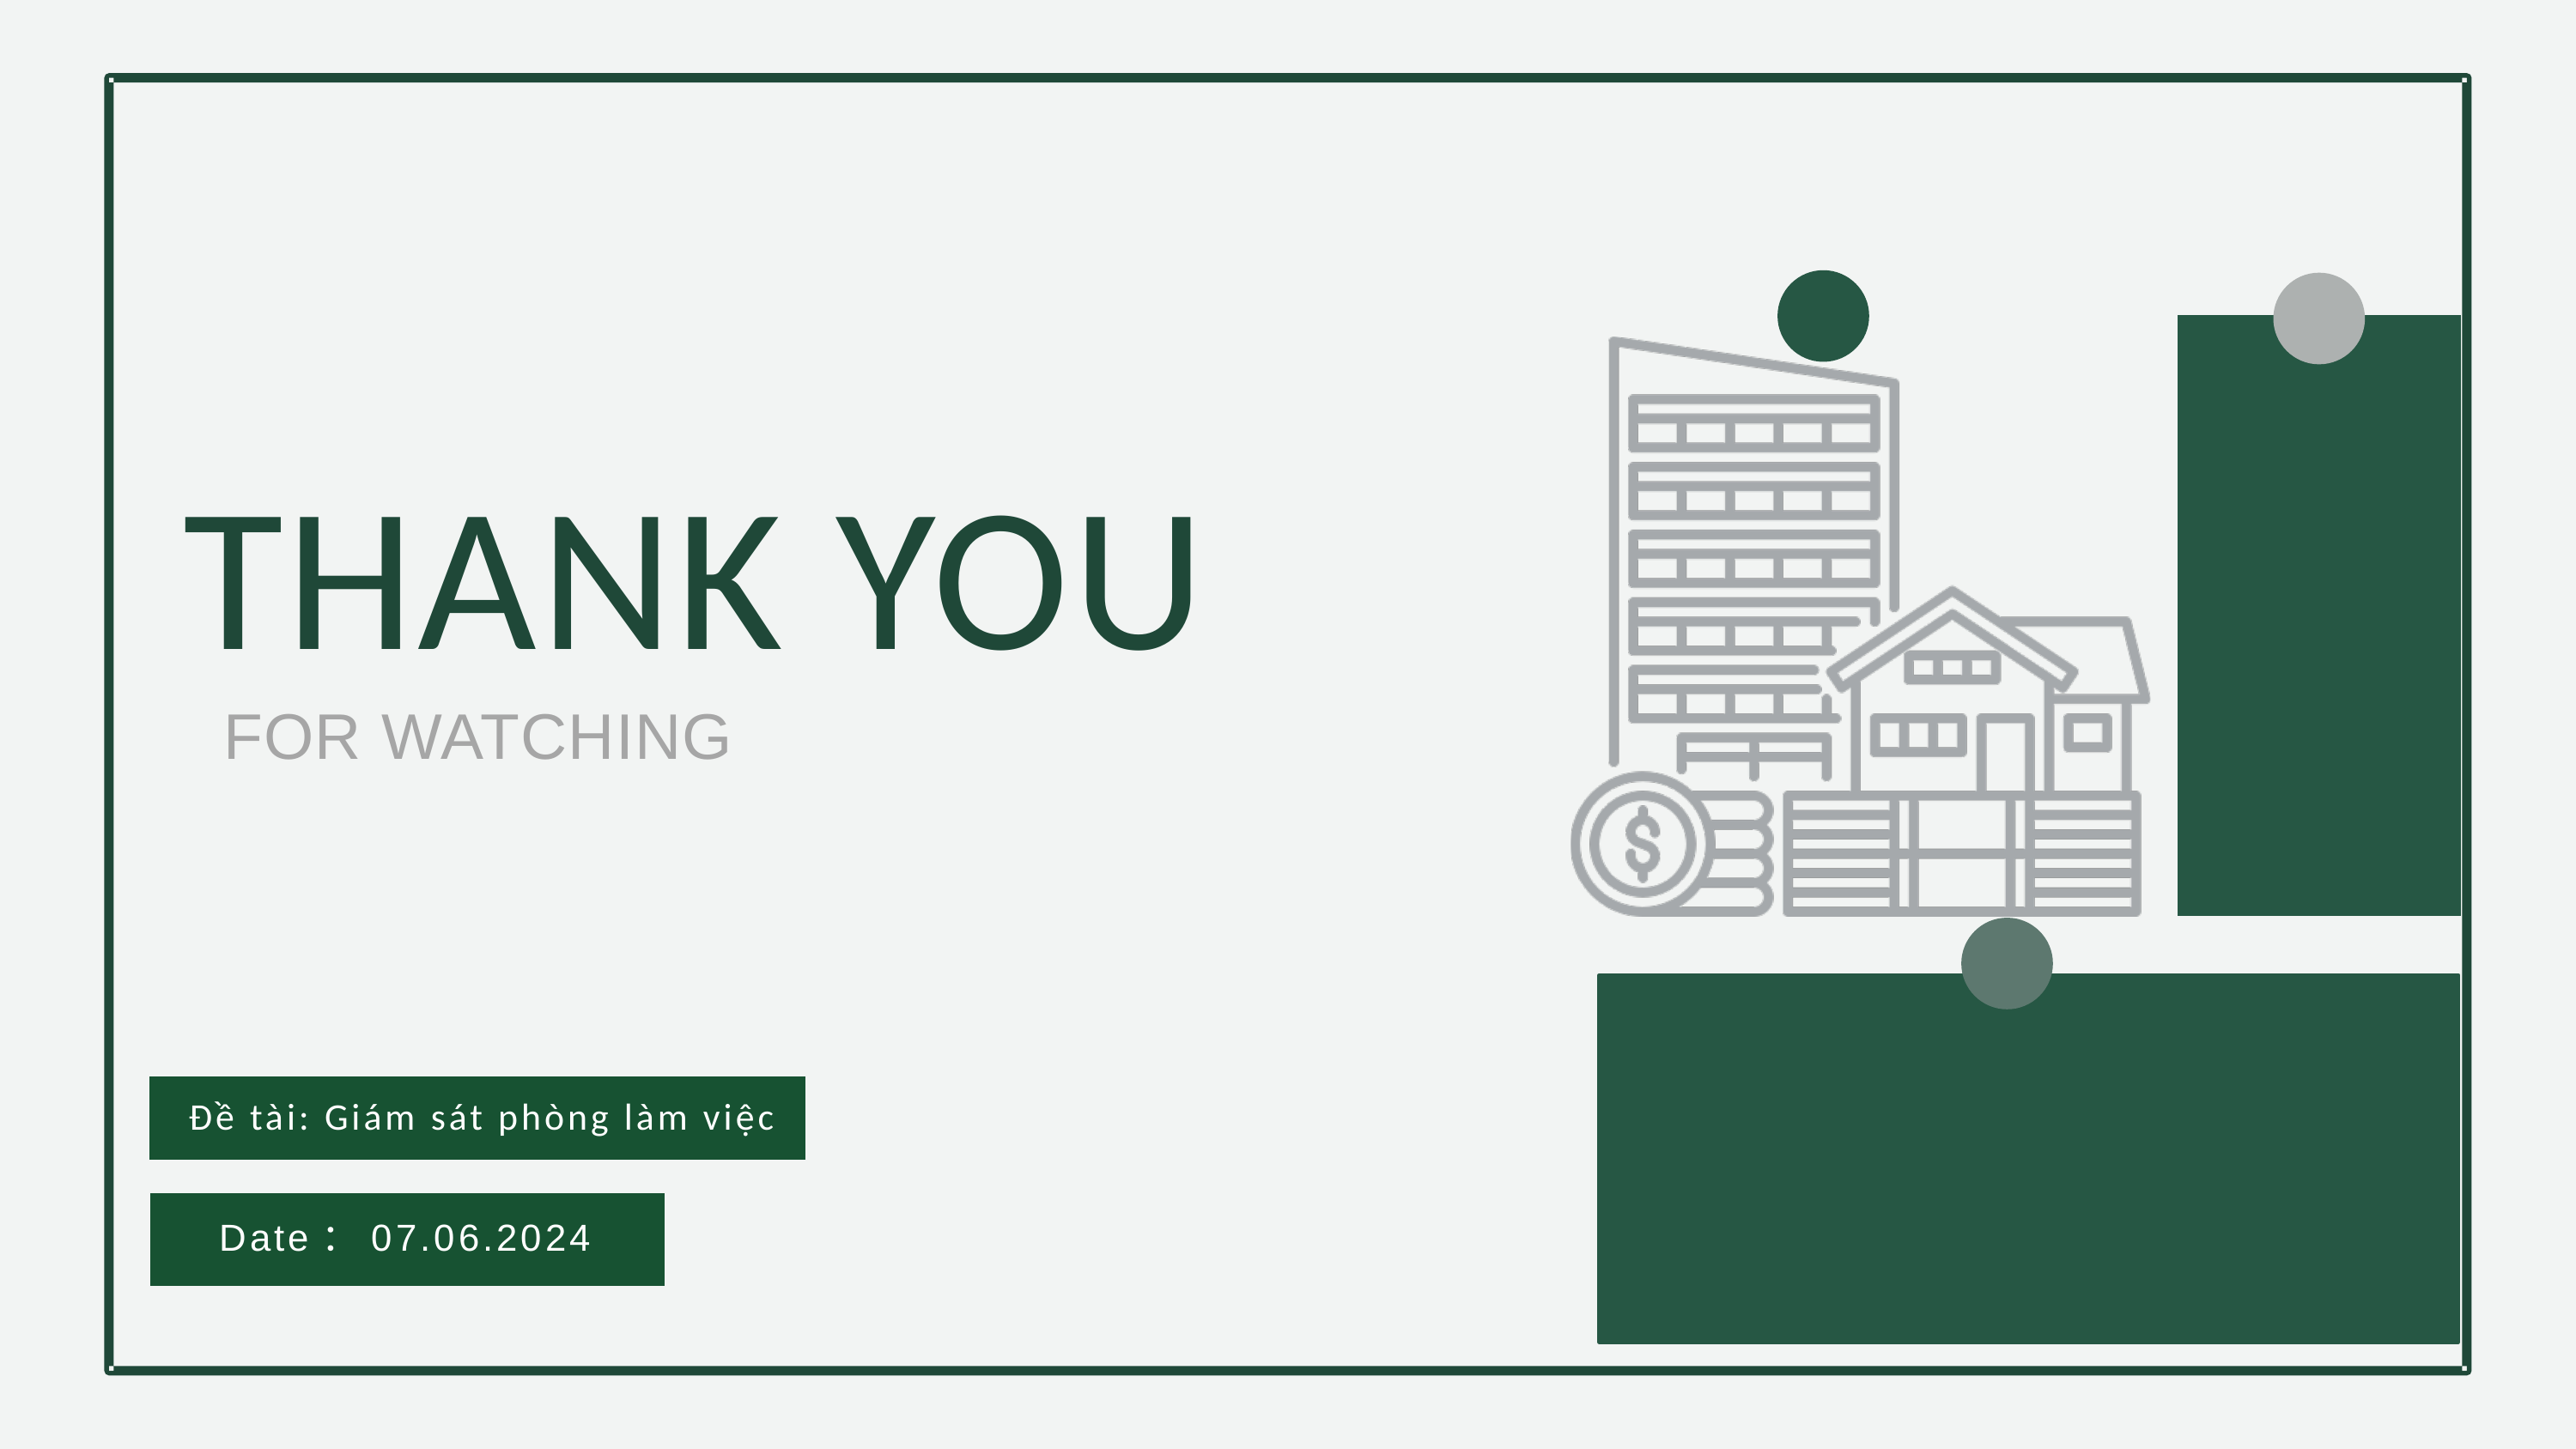

THANK YOU
FOR WATCHING

Đề tài: Giám sát phòng làm việc

Date：07.06.2024